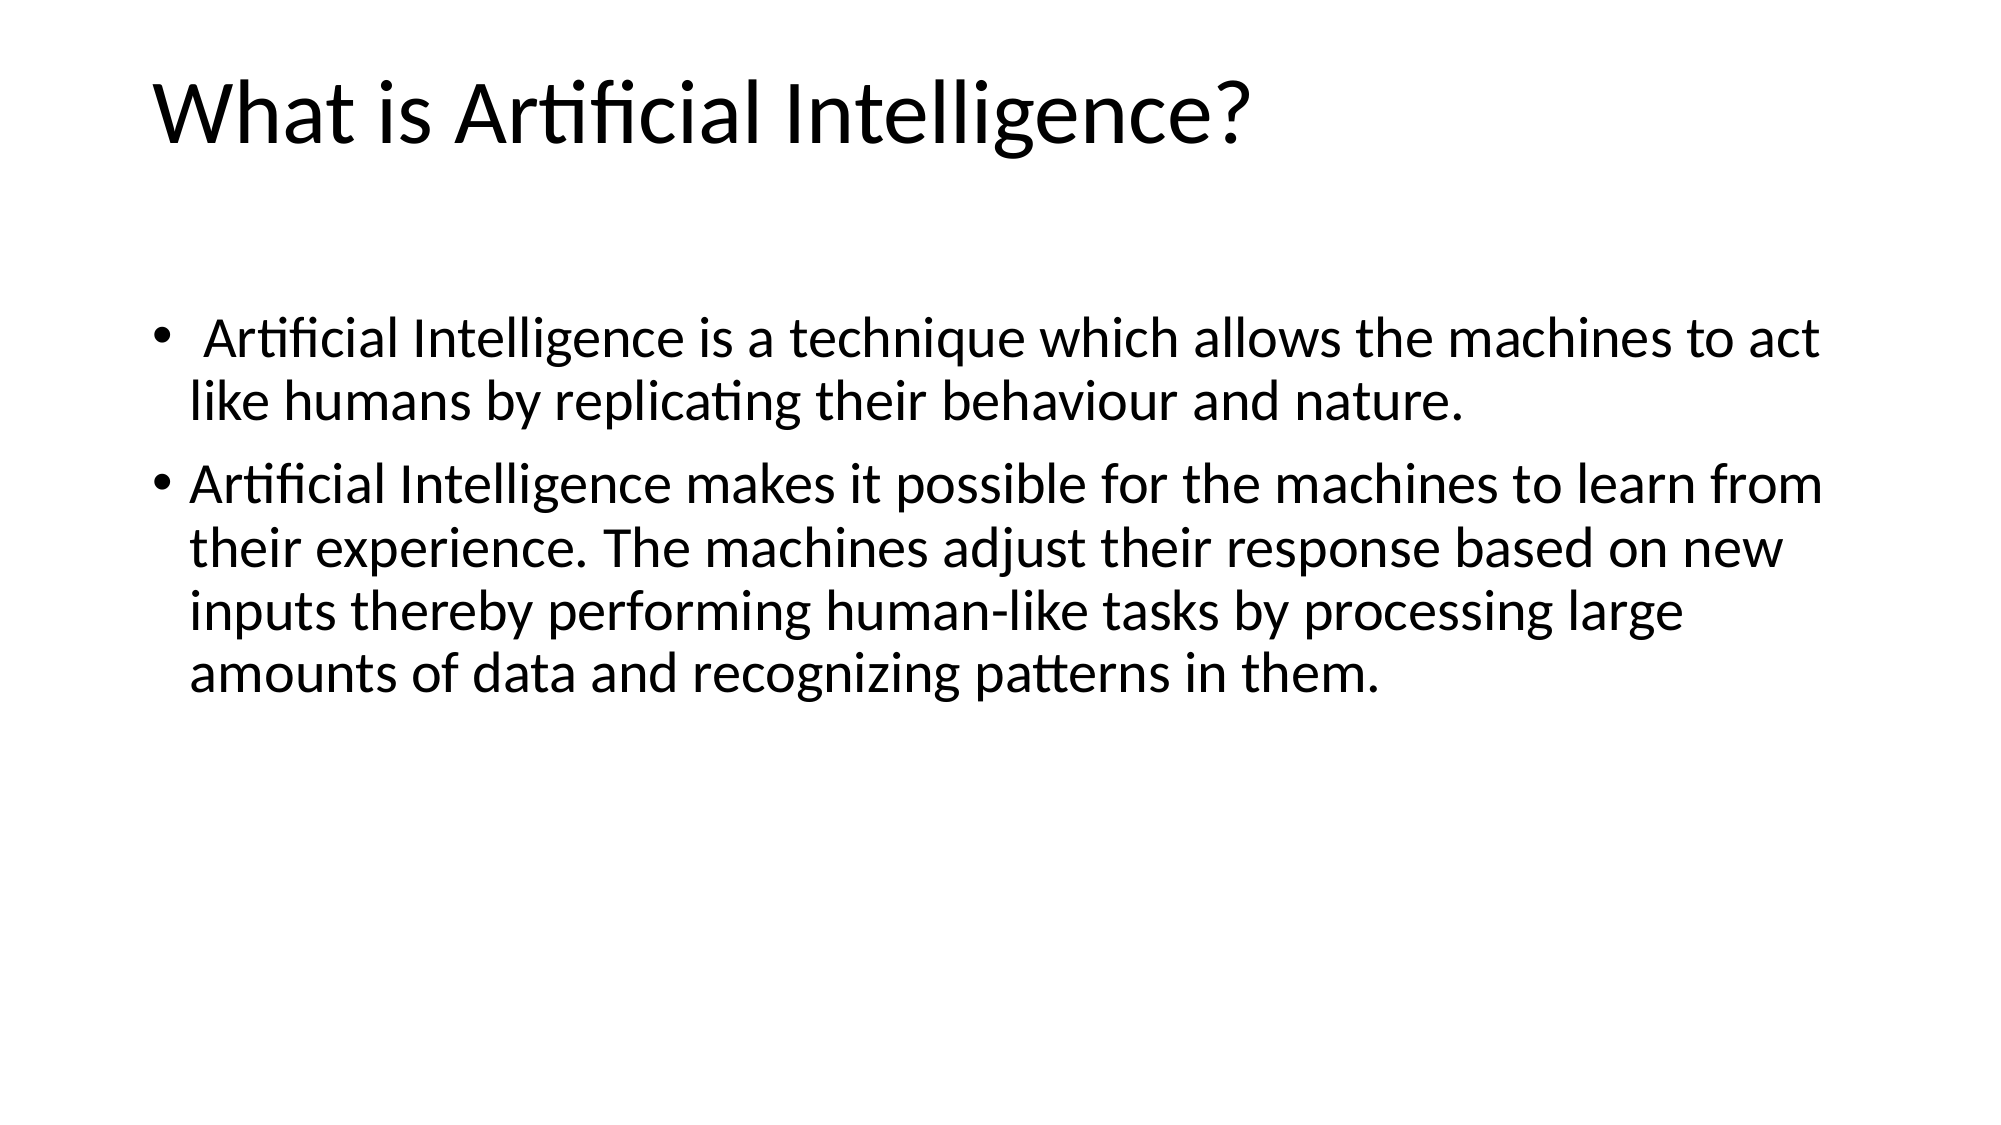

# What is Artificial Intelligence?
 Artificial Intelligence is a technique which allows the machines to act like humans by replicating their behaviour and nature.
Artificial Intelligence makes it possible for the machines to learn from their experience. The machines adjust their response based on new inputs thereby performing human-like tasks by processing large amounts of data and recognizing patterns in them.